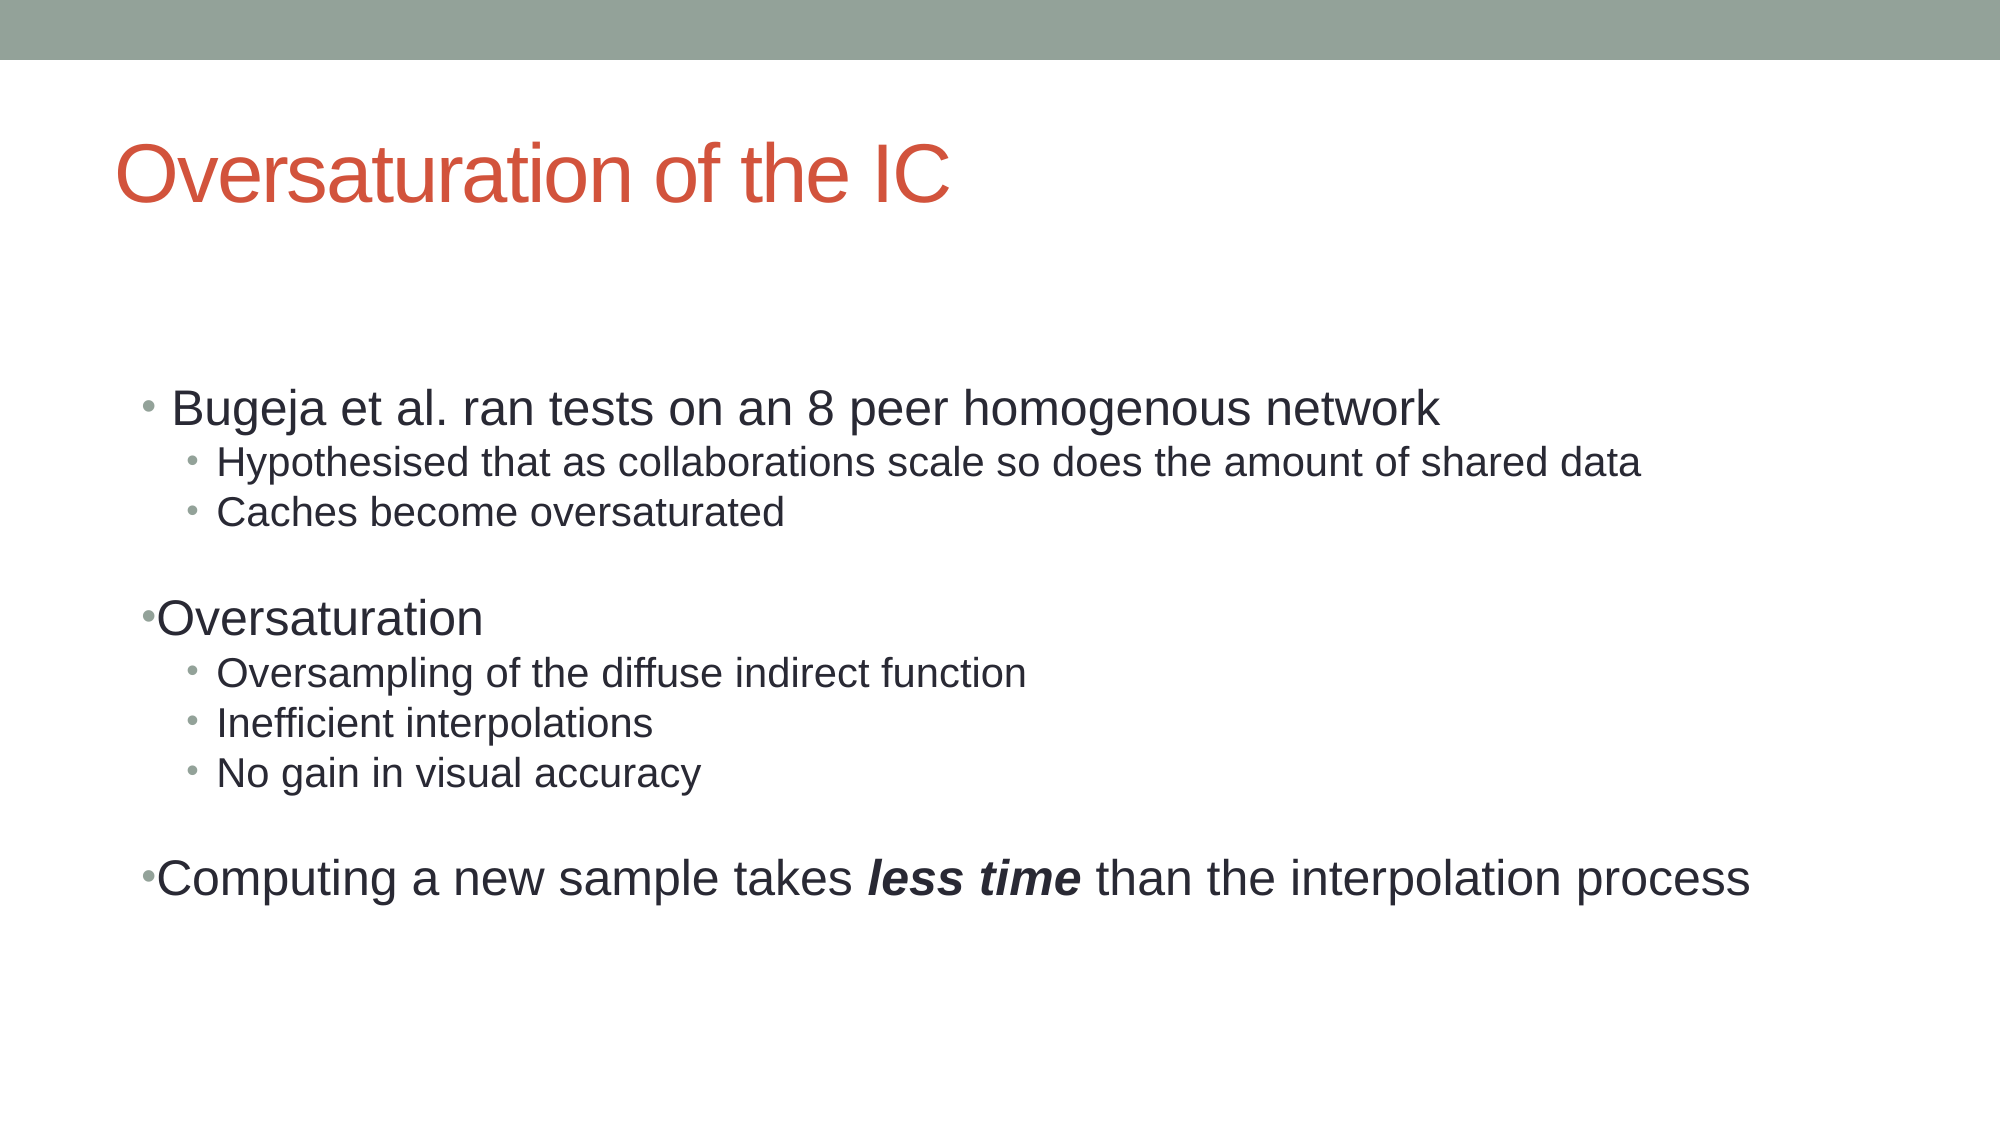

Oversaturation of the IC
Bugeja et al. ran tests on an 8 peer homogenous network
Hypothesised that as collaborations scale so does the amount of shared data
Caches become oversaturated

Oversaturation
Oversampling of the diffuse indirect function
Inefficient interpolations
No gain in visual accuracy

Computing a new sample takes less time than the interpolation process